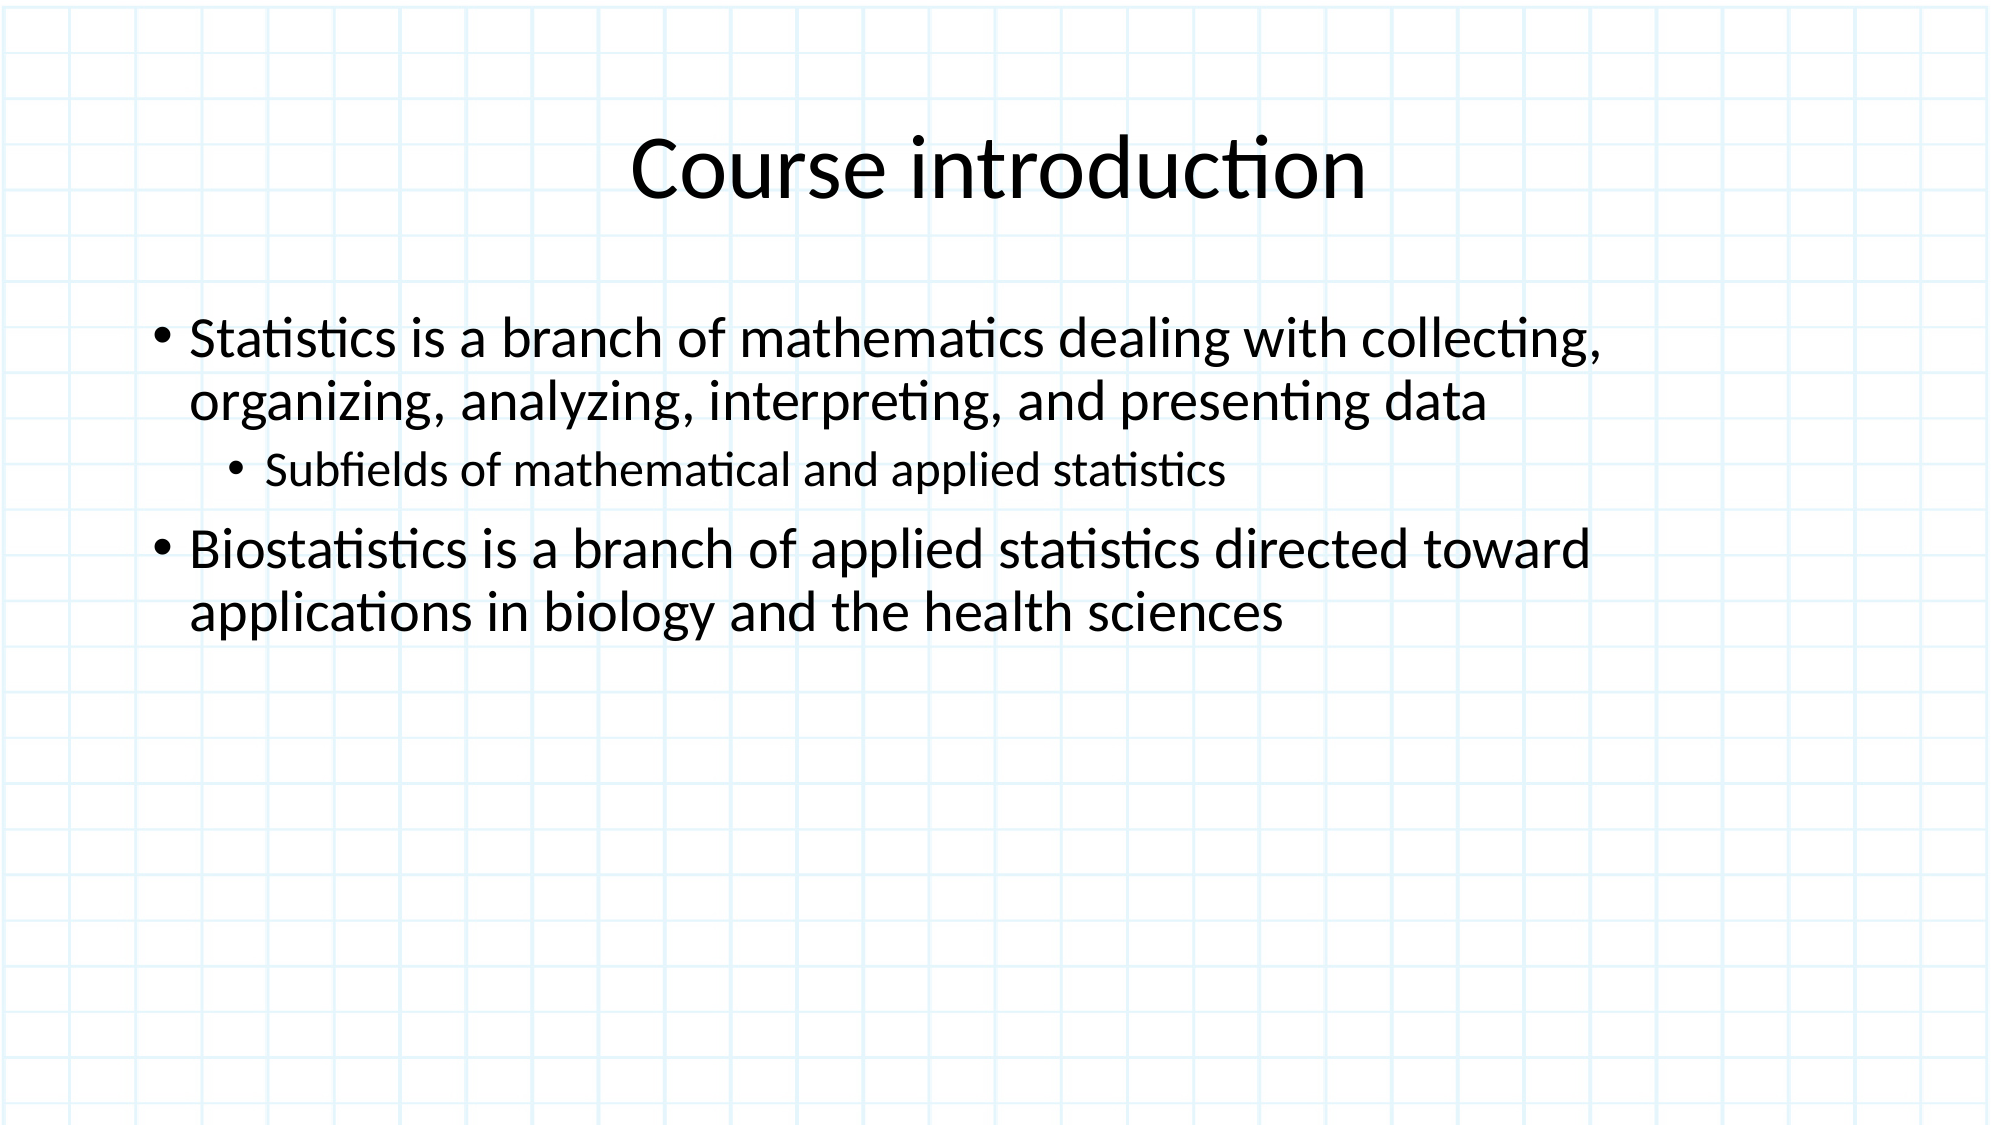

# Course introduction
Statistics is a branch of mathematics dealing with collecting, organizing, analyzing, interpreting, and presenting data
Subfields of mathematical and applied statistics
Biostatistics is a branch of applied statistics directed toward applications in biology and the health sciences